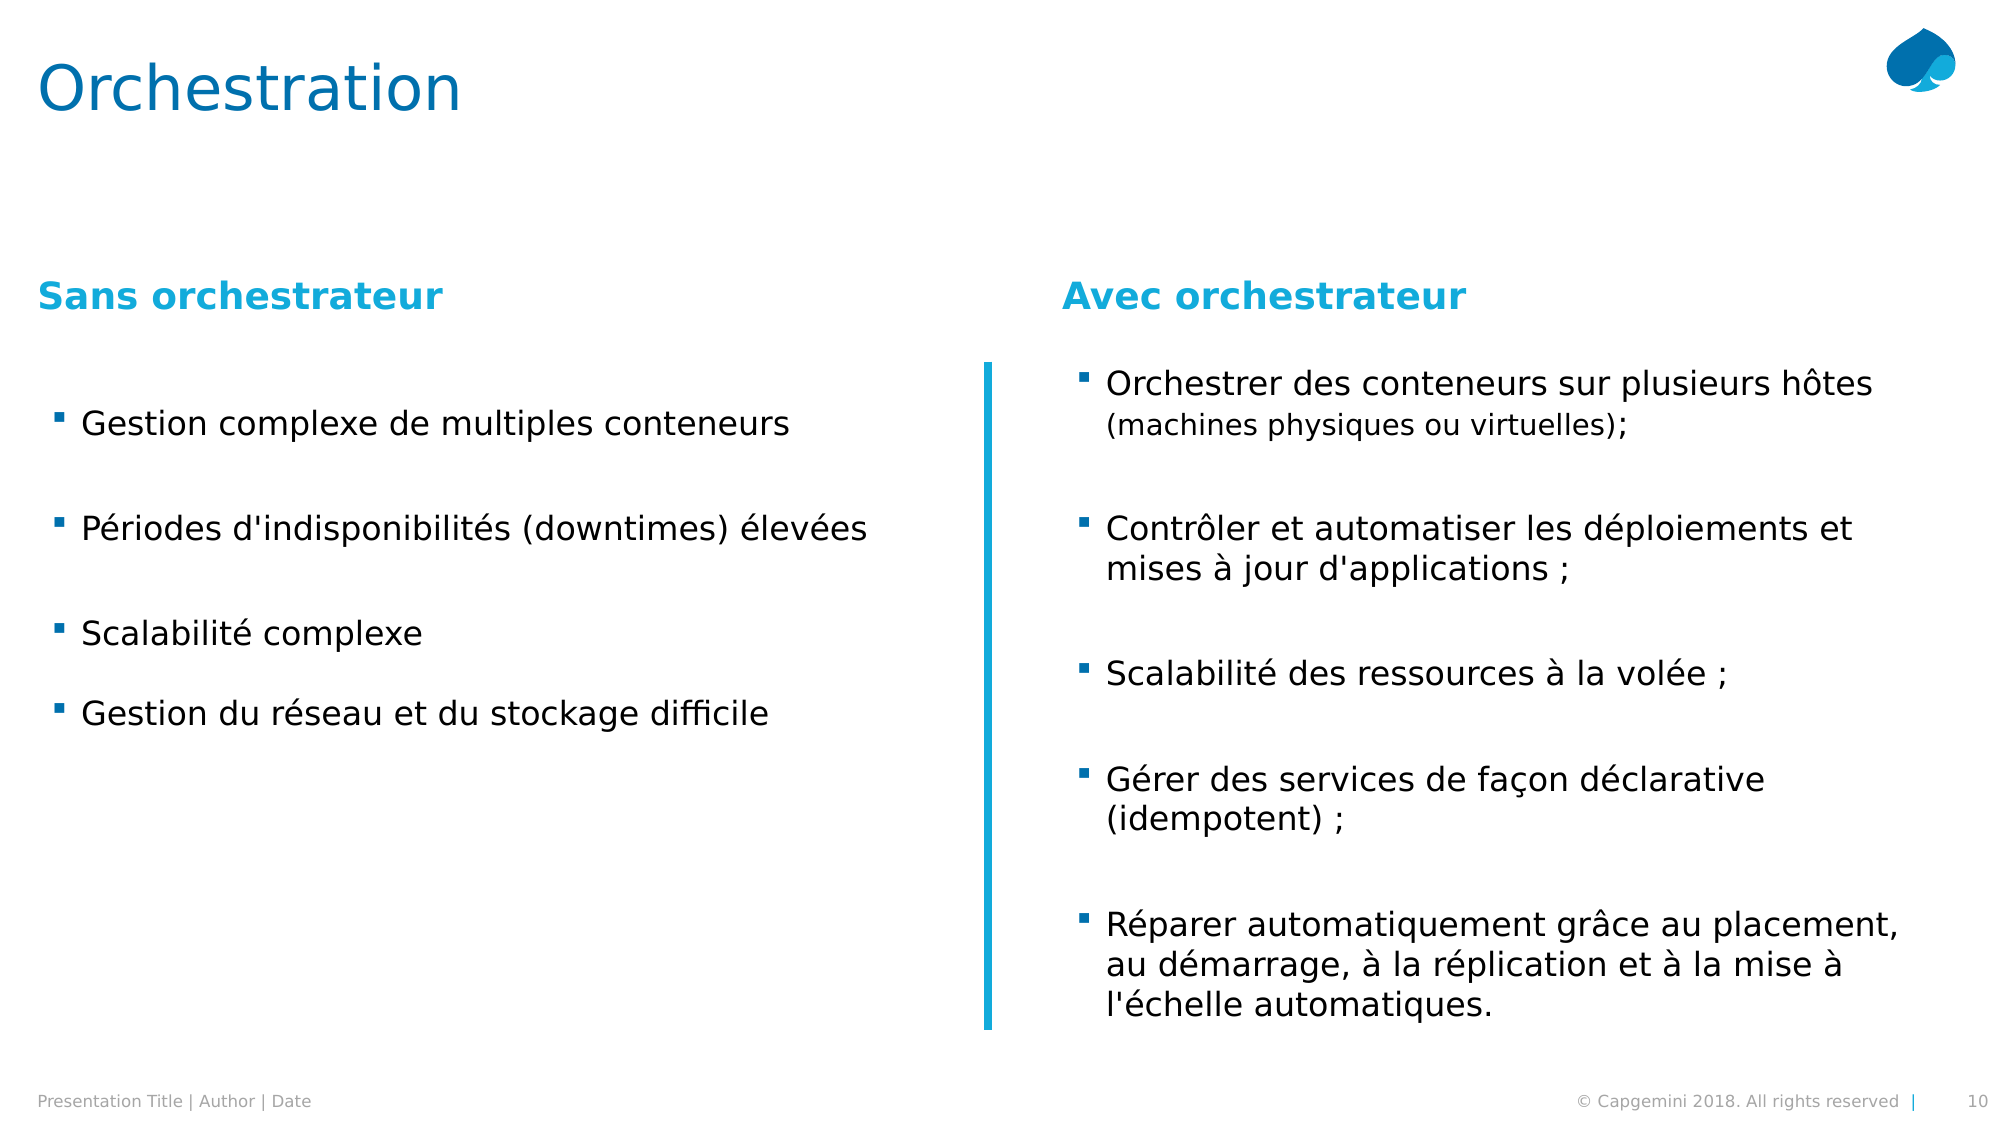

# Orchestration
Sans orchestrateur
Avec orchestrateur

Gestion complexe de multiples conteneurs

Périodes d'indisponibilités (downtimes) élevées

Scalabilité complexe

Gestion du réseau et du stockage difficile

Orchestrer des conteneurs sur plusieurs hôtes (machines physiques ou virtuelles);

Contrôler et automatiser les déploiements et mises à jour d'applications ;

Scalabilité des ressources à la volée ;

Gérer des services de façon déclarative (idempotent) ;

Réparer automatiquement grâce au placement, au démarrage, à la réplication et à la mise à l'échelle automatiques.